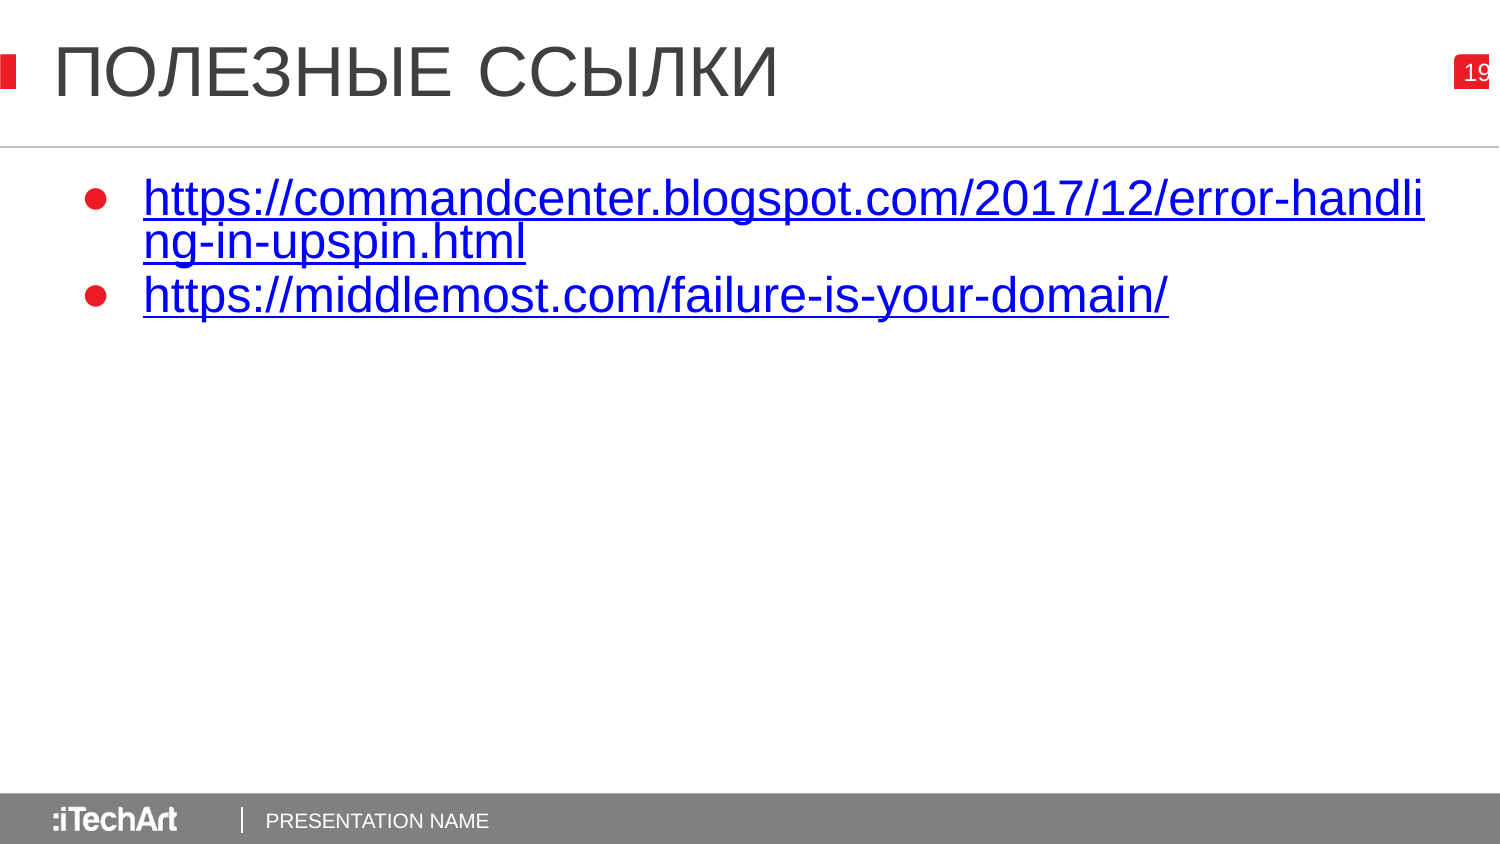

# ПОЛЕЗНЫЕ ССЫЛКИ
https://commandcenter.blogspot.com/2017/12/error-handling-in-upspin.html
https://middlemost.com/failure-is-your-domain/

PRESENTATION NAME